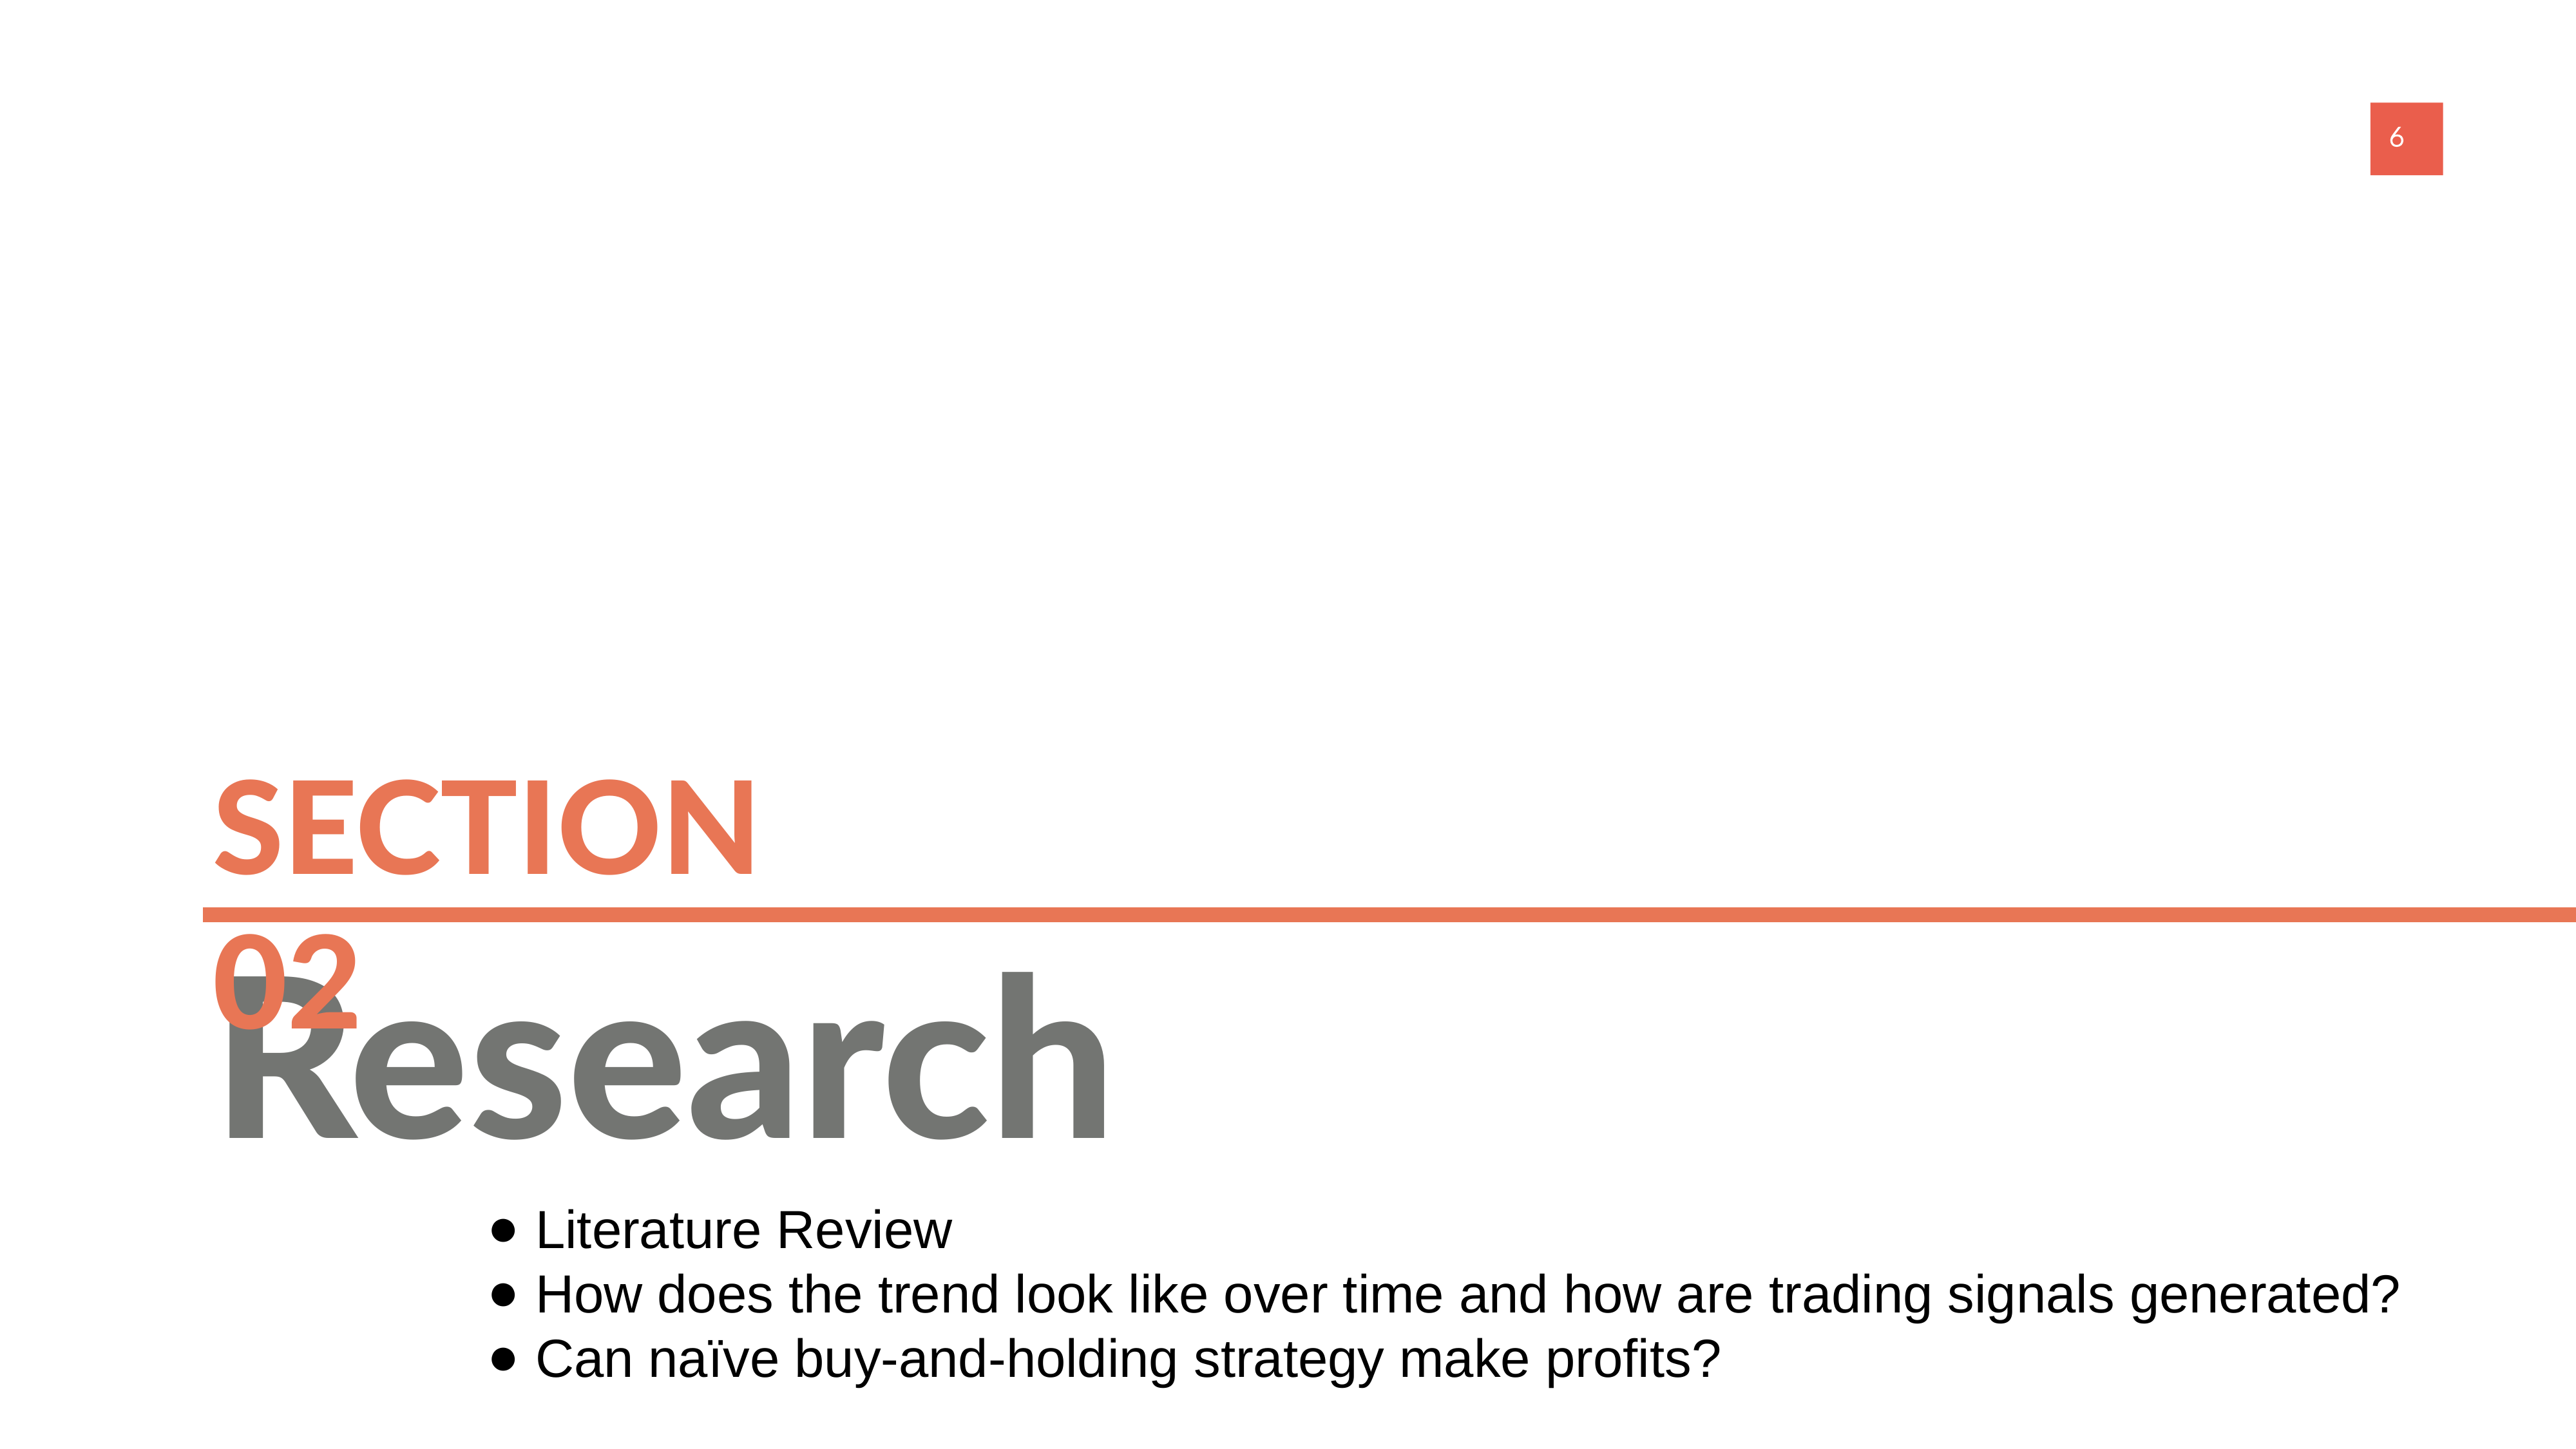

SECTION 02

Research
Literature Review
How does the trend look like over time and how are trading signals generated?
Can naïve buy-and-holding strategy make profits?